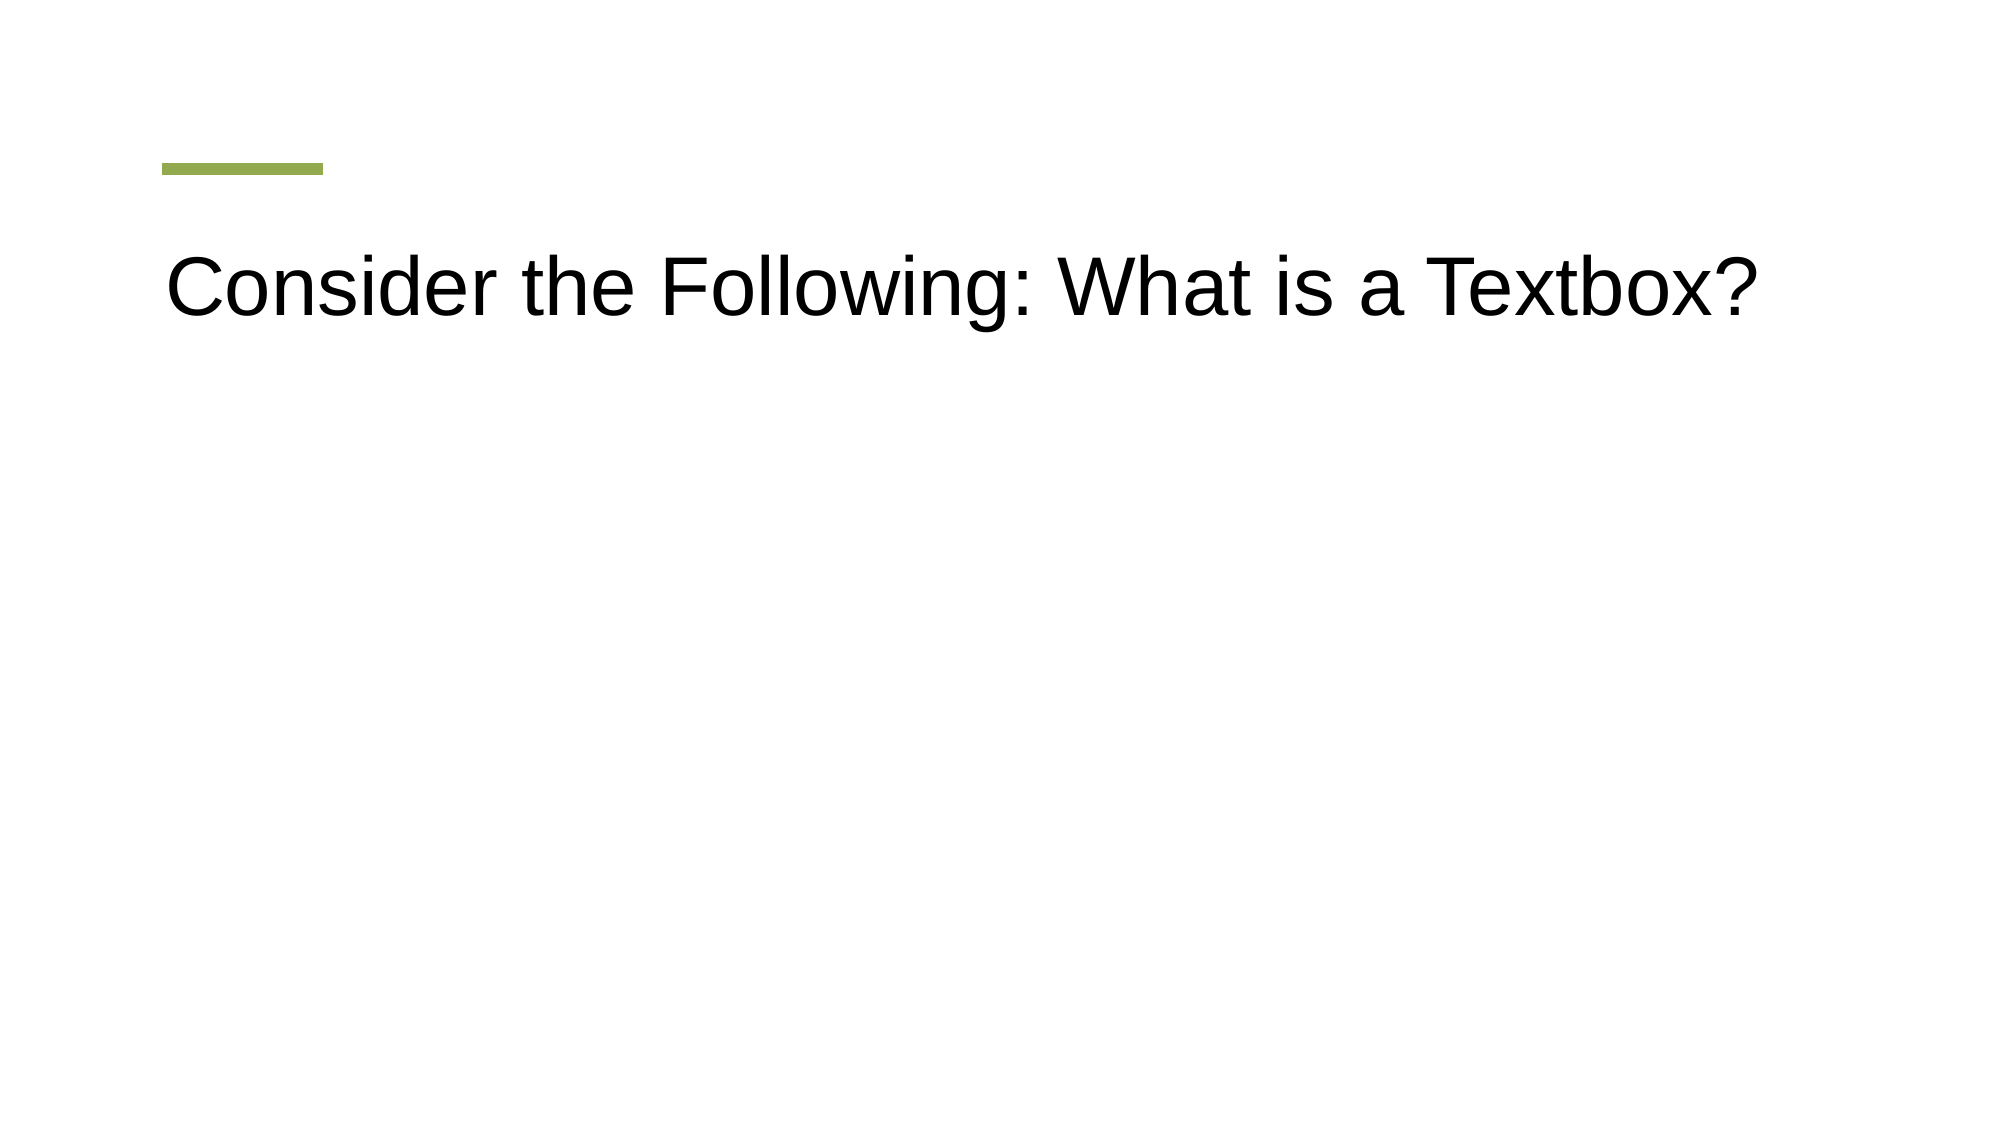

# Consider the Following: What is a Textbox?